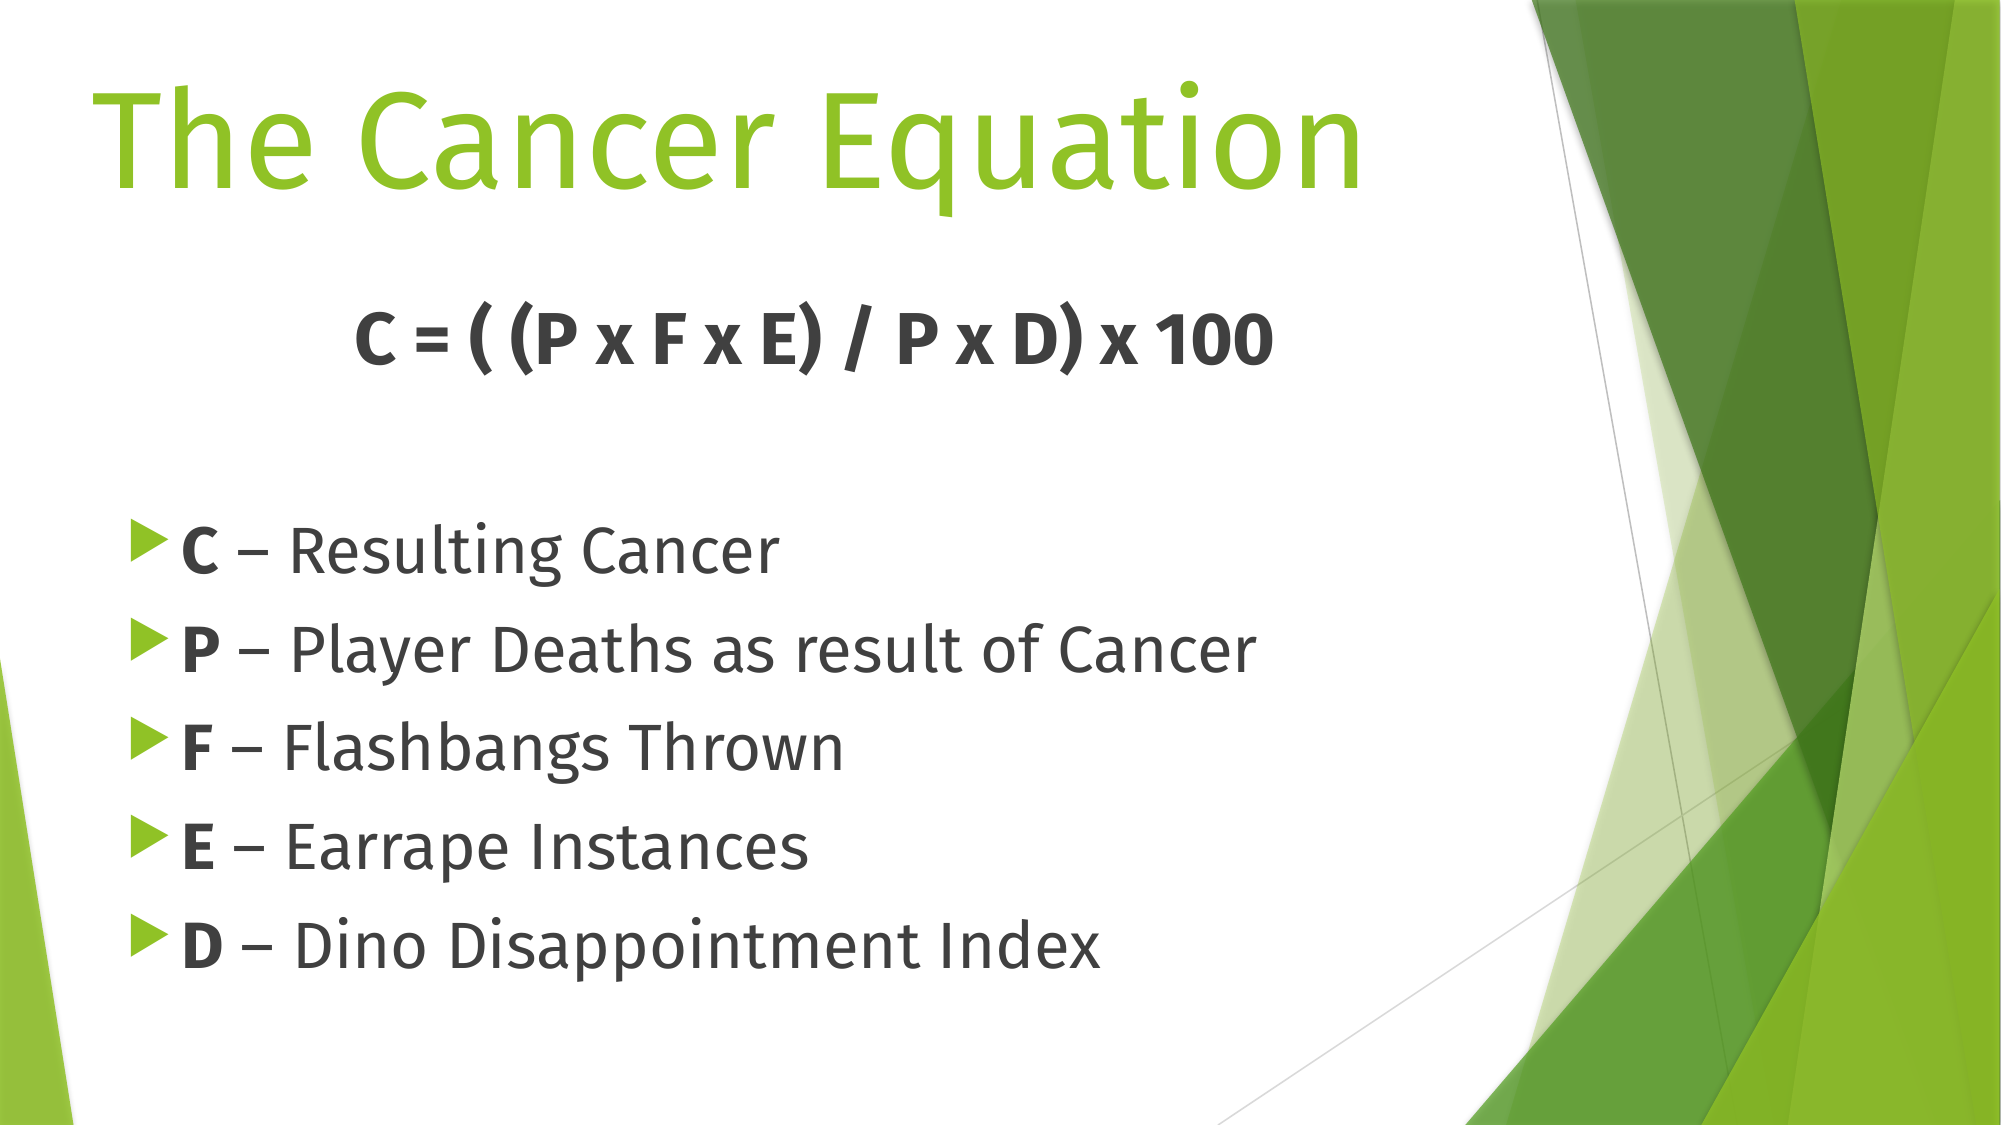

# The Cancer Equation
C = ( (P x F x E) / P x D) x 100

C – Resulting Cancer
P – Player Deaths as result of Cancer
F – Flashbangs Thrown
E – Earrape Instances
D – Dino Disappointment Index